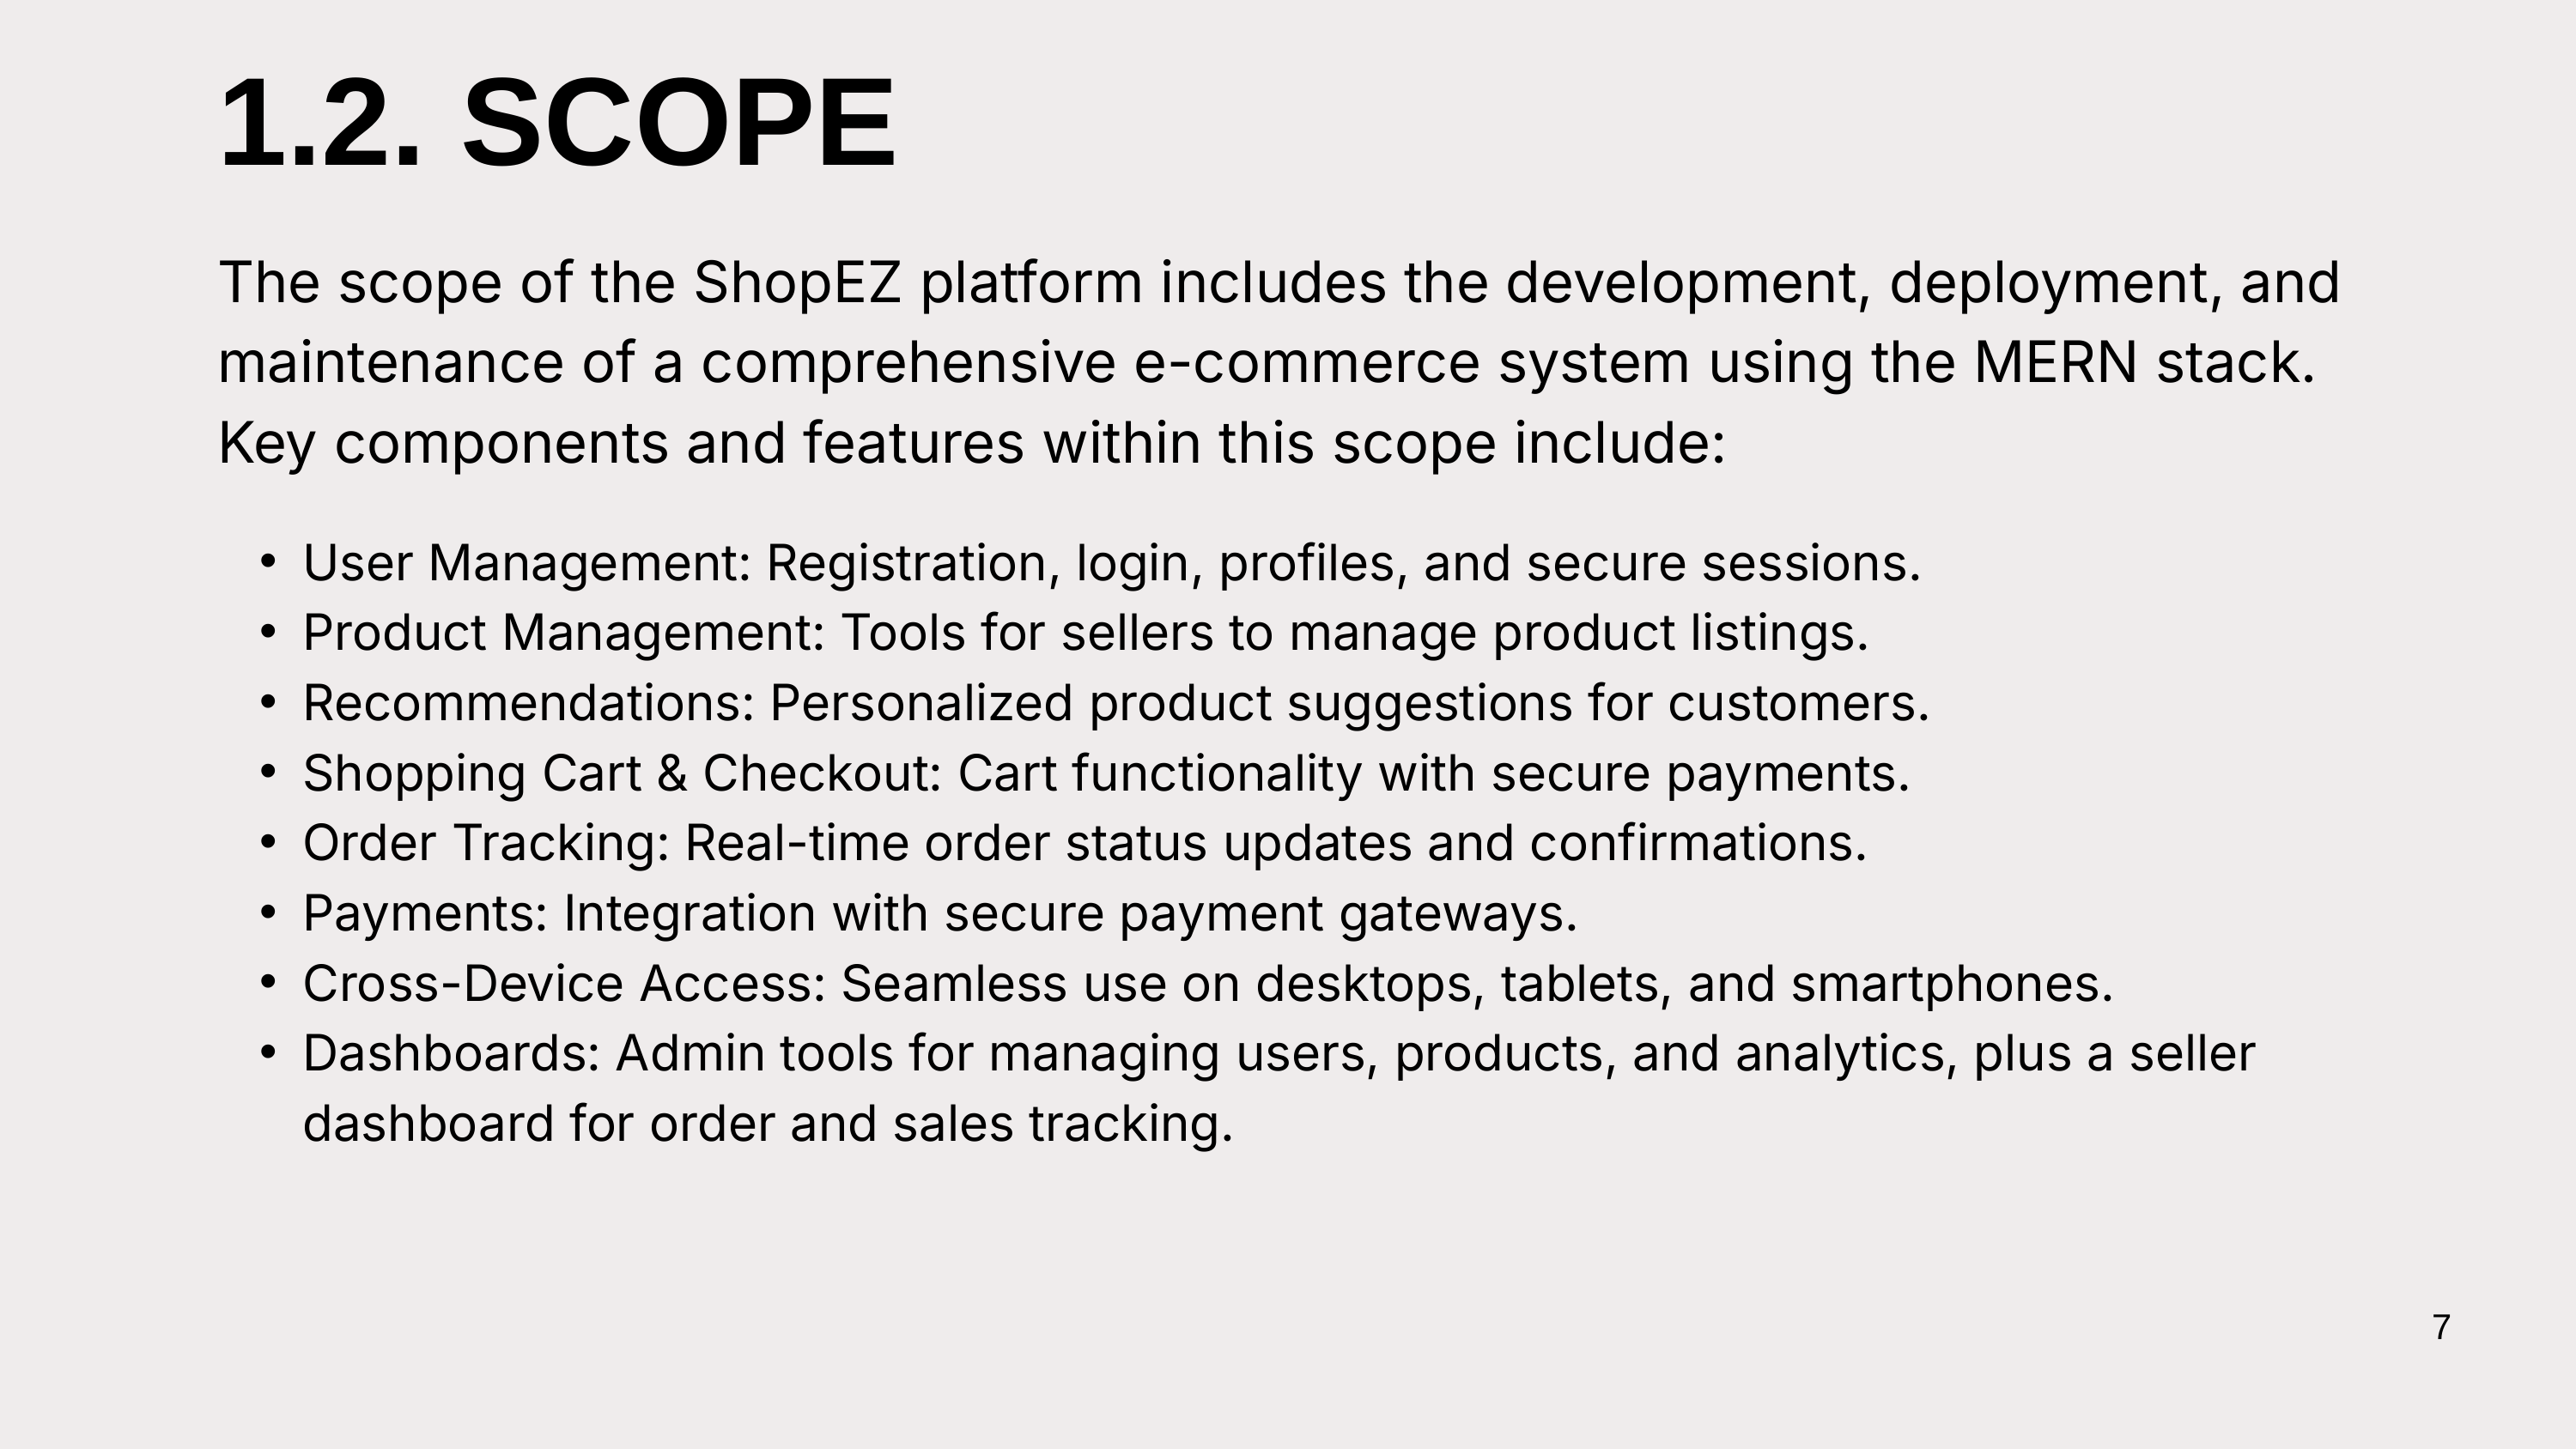

1.2. SCOPE

The scope of the ShopEZ platform includes the development, deployment, and maintenance of a comprehensive e-commerce system using the MERN stack. Key components and features within this scope include:
User Management: Registration, login, profiles, and secure sessions.
Product Management: Tools for sellers to manage product listings.
Recommendations: Personalized product suggestions for customers.
Shopping Cart & Checkout: Cart functionality with secure payments.
Order Tracking: Real-time order status updates and confirmations.
Payments: Integration with secure payment gateways.
Cross-Device Access: Seamless use on desktops, tablets, and smartphones.
Dashboards: Admin tools for managing users, products, and analytics, plus a seller dashboard for order and sales tracking.

7